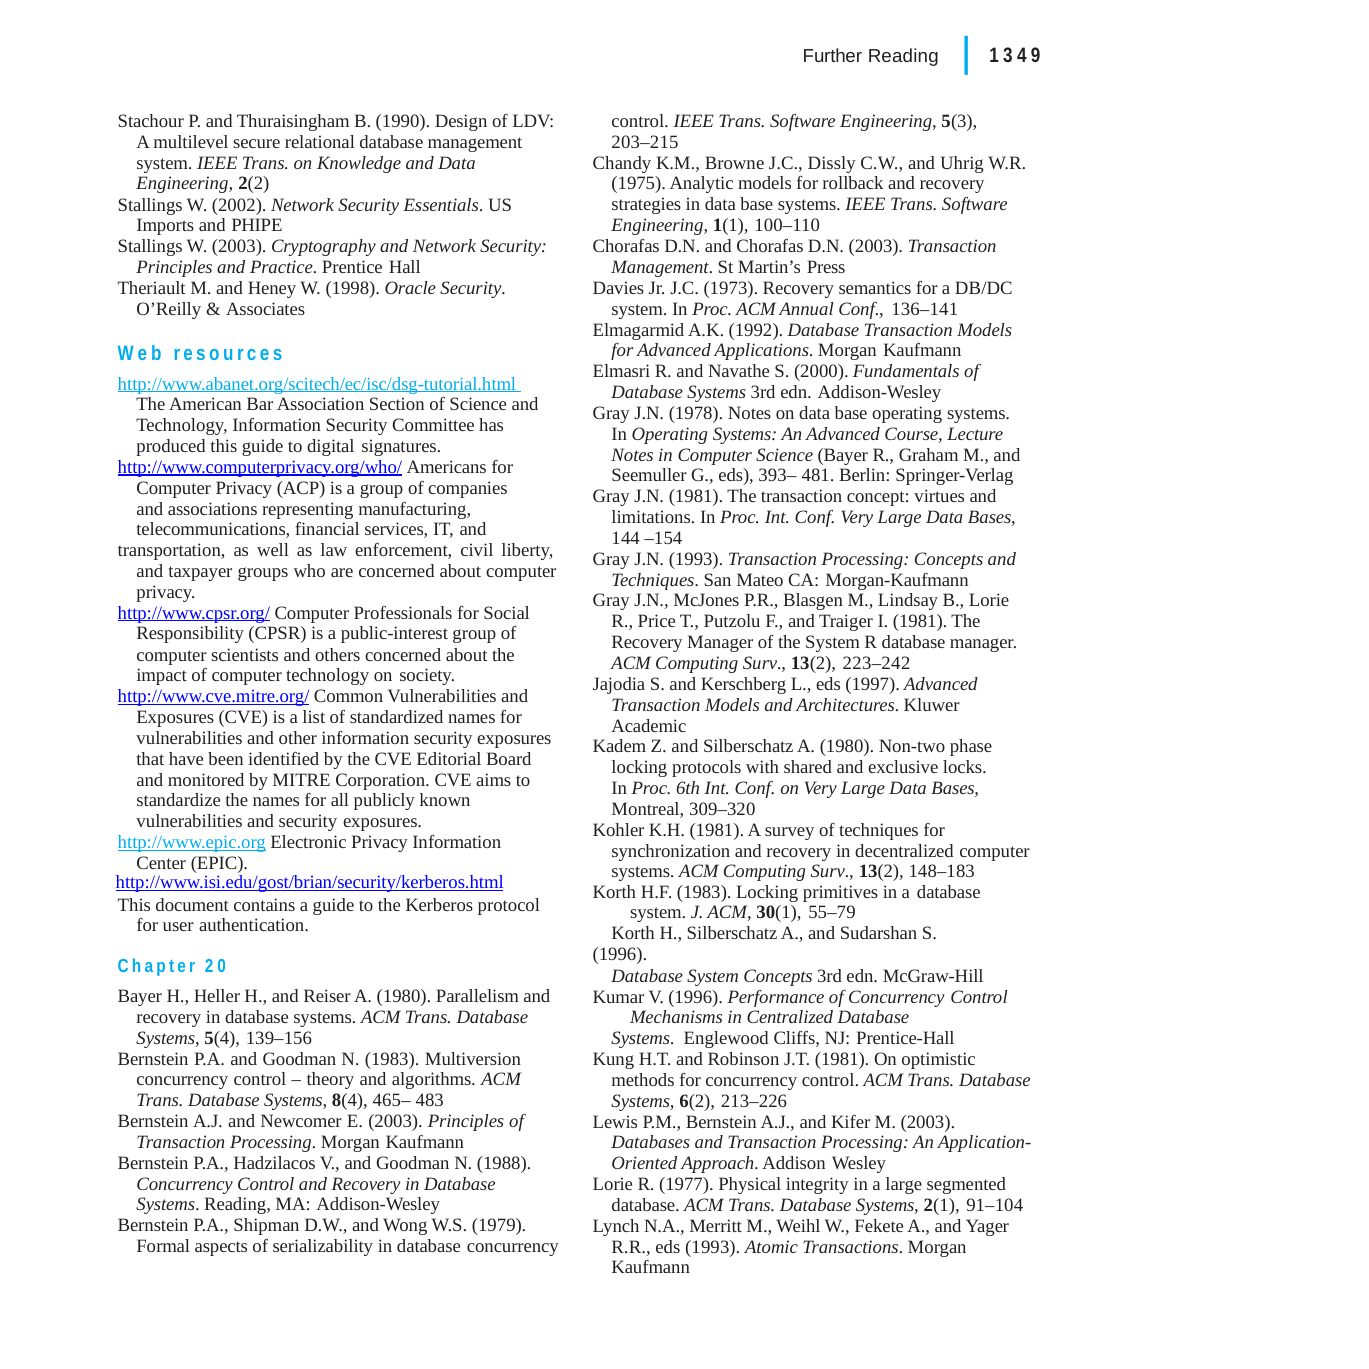

|
Further Reading	1349
control. IEEE Trans. Software Engineering, 5(3),  203–215
Chandy K.M., Browne J.C., Dissly C.W., and Uhrig W.R.  (1975). Analytic models for rollback and recovery  strategies in data base systems. IEEE Trans. Software  Engineering, 1(1), 100–110
Chorafas D.N. and Chorafas D.N. (2003). Transaction  Management. St Martin’s Press
Davies Jr. J.C. (1973). Recovery semantics for a DB/DC  system. In Proc. ACM Annual Conf., 136–141
Elmagarmid A.K. (1992). Database Transaction Models  for Advanced Applications. Morgan Kaufmann
Elmasri R. and Navathe S. (2000). Fundamentals of  Database Systems 3rd edn. Addison-Wesley
Gray J.N. (1978). Notes on data base operating systems.  In Operating Systems: An Advanced Course, Lecture  Notes in Computer Science (Bayer R., Graham M., and  Seemuller G., eds), 393– 481. Berlin: Springer-Verlag
Gray J.N. (1981). The transaction concept: virtues and  limitations. In Proc. Int. Conf. Very Large Data Bases,  144 –154
Gray J.N. (1993). Transaction Processing: Concepts and  Techniques. San Mateo CA: Morgan-Kaufmann
Gray J.N., McJones P.R., Blasgen M., Lindsay B., Lorie  R., Price T., Putzolu F., and Traiger I. (1981). The  Recovery Manager of the System R database manager.  ACM Computing Surv., 13(2), 223–242
Jajodia S. and Kerschberg L., eds (1997). Advanced  Transaction Models and Architectures. Kluwer  Academic
Kadem Z. and Silberschatz A. (1980). Non-two phase  locking protocols with shared and exclusive locks.  In Proc. 6th Int. Conf. on Very Large Data Bases,  Montreal, 309–320
Kohler K.H. (1981). A survey of techniques for  synchronization and recovery in decentralized computer
systems. ACM Computing Surv., 13(2), 148–183  Korth H.F. (1983). Locking primitives in a database
system. J. ACM, 30(1), 55–79
Korth H., Silberschatz A., and Sudarshan S. (1996).
Database System Concepts 3rd edn. McGraw-Hill  Kumar V. (1996). Performance of Concurrency Control
Mechanisms in Centralized Database Systems.  Englewood Cliffs, NJ: Prentice-Hall
Kung H.T. and Robinson J.T. (1981). On optimistic  methods for concurrency control. ACM Trans. Database  Systems, 6(2), 213–226
Lewis P.M., Bernstein A.J., and Kifer M. (2003).  Databases and Transaction Processing: An Application-  Oriented Approach. Addison Wesley
Lorie R. (1977). Physical integrity in a large segmented  database. ACM Trans. Database Systems, 2(1), 91–104
Lynch N.A., Merritt M., Weihl W., Fekete A., and Yager  R.R., eds (1993). Atomic Transactions. Morgan  Kaufmann
Stachour P. and Thuraisingham B. (1990). Design of LDV:  A multilevel secure relational database management  system. IEEE Trans. on Knowledge and Data  Engineering, 2(2)
Stallings W. (2002). Network Security Essentials. US  Imports and PHIPE
Stallings W. (2003). Cryptography and Network Security:  Principles and Practice. Prentice Hall
Theriault M. and Heney W. (1998). Oracle Security.  O’Reilly & Associates
Web resources
http://www.abanet.org/scitech/ec/isc/dsg-tutorial.html  The American Bar Association Section of Science and  Technology, Information Security Committee has  produced this guide to digital signatures.
http://www.computerprivacy.org/who/ Americans for  Computer Privacy (ACP) is a group of companies  and associations representing manufacturing,  telecommunications, financial services, IT, and
transportation, as well as law enforcement, civil liberty,  and taxpayer groups who are concerned about computer  privacy.
http://www.cpsr.org/ Computer Professionals for Social  Responsibility (CPSR) is a public-interest group of  computer scientists and others concerned about the  impact of computer technology on society.
http://www.cve.mitre.org/ Common Vulnerabilities and  Exposures (CVE) is a list of standardized names for  vulnerabilities and other information security exposures  that have been identified by the CVE Editorial Board  and monitored by MITRE Corporation. CVE aims to  standardize the names for all publicly known  vulnerabilities and security exposures.
http://www.epic.org Electronic Privacy Information  Center (EPIC).
http://www.isi.edu/gost/brian/security/kerberos.html
This document contains a guide to the Kerberos protocol  for user authentication.
Chapter 20
Bayer H., Heller H., and Reiser A. (1980). Parallelism and  recovery in database systems. ACM Trans. Database  Systems, 5(4), 139–156
Bernstein P.A. and Goodman N. (1983). Multiversion  concurrency control – theory and algorithms. ACM  Trans. Database Systems, 8(4), 465– 483
Bernstein A.J. and Newcomer E. (2003). Principles of  Transaction Processing. Morgan Kaufmann
Bernstein P.A., Hadzilacos V., and Goodman N. (1988).  Concurrency Control and Recovery in Database  Systems. Reading, MA: Addison-Wesley
Bernstein P.A., Shipman D.W., and Wong W.S. (1979).  Formal aspects of serializability in database concurrency